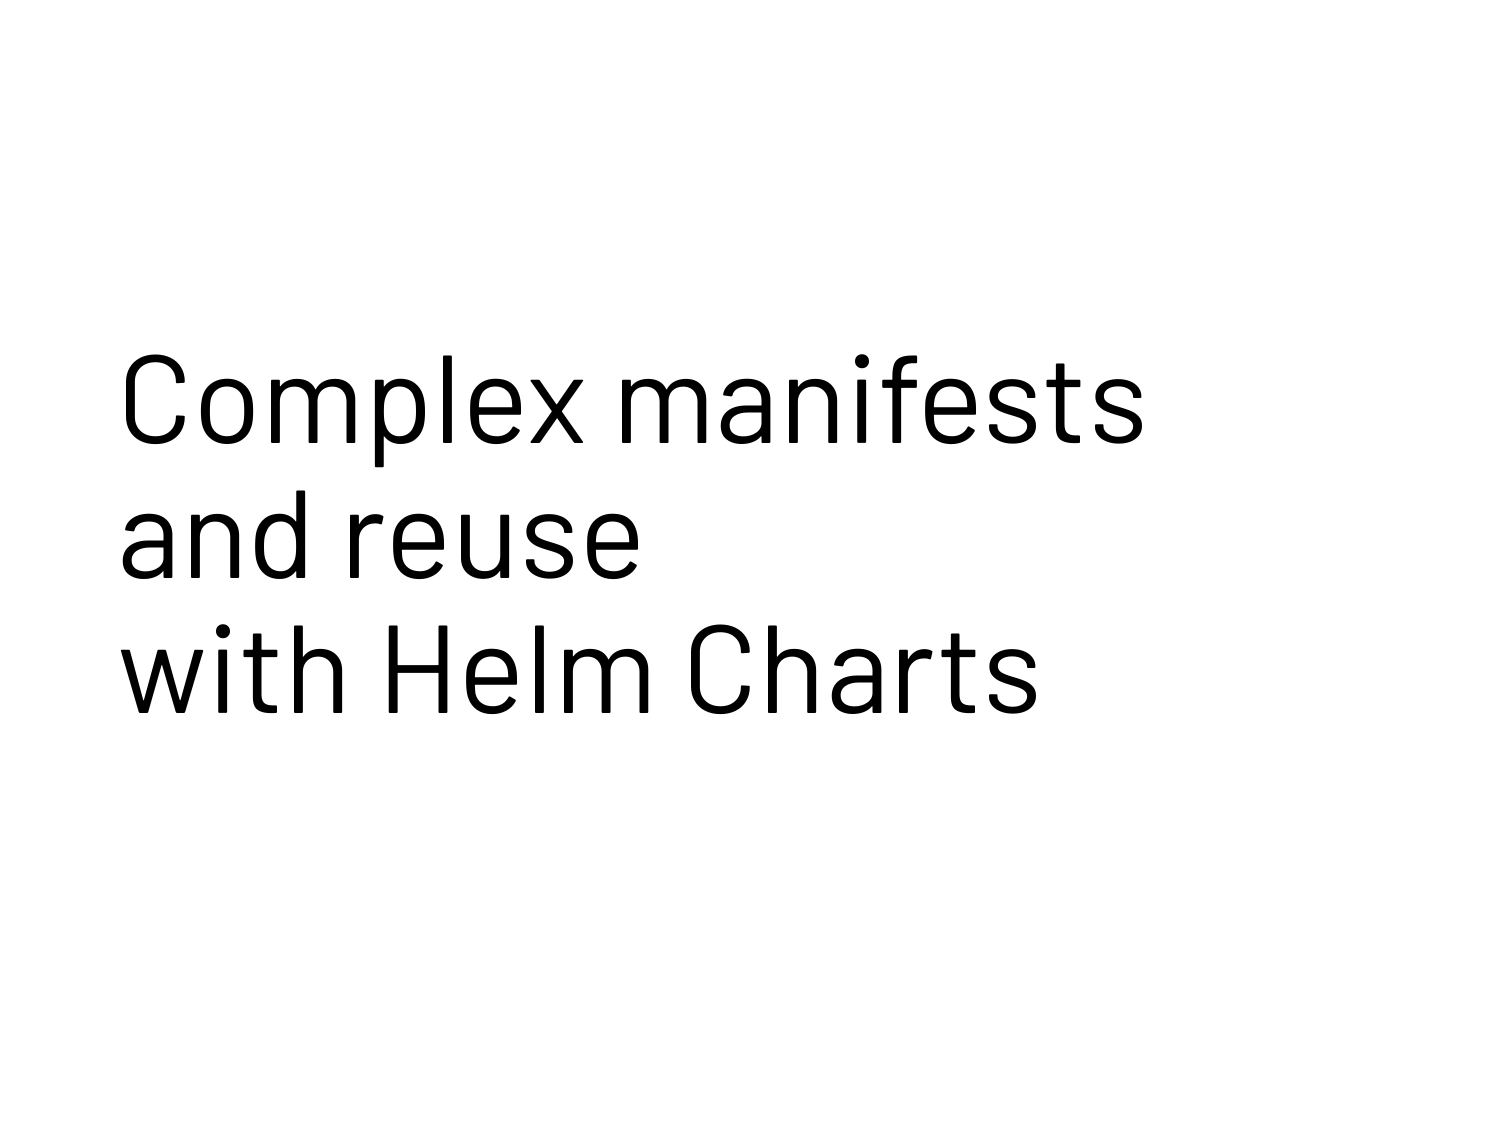

# Complex manifests and reuse with Helm Charts